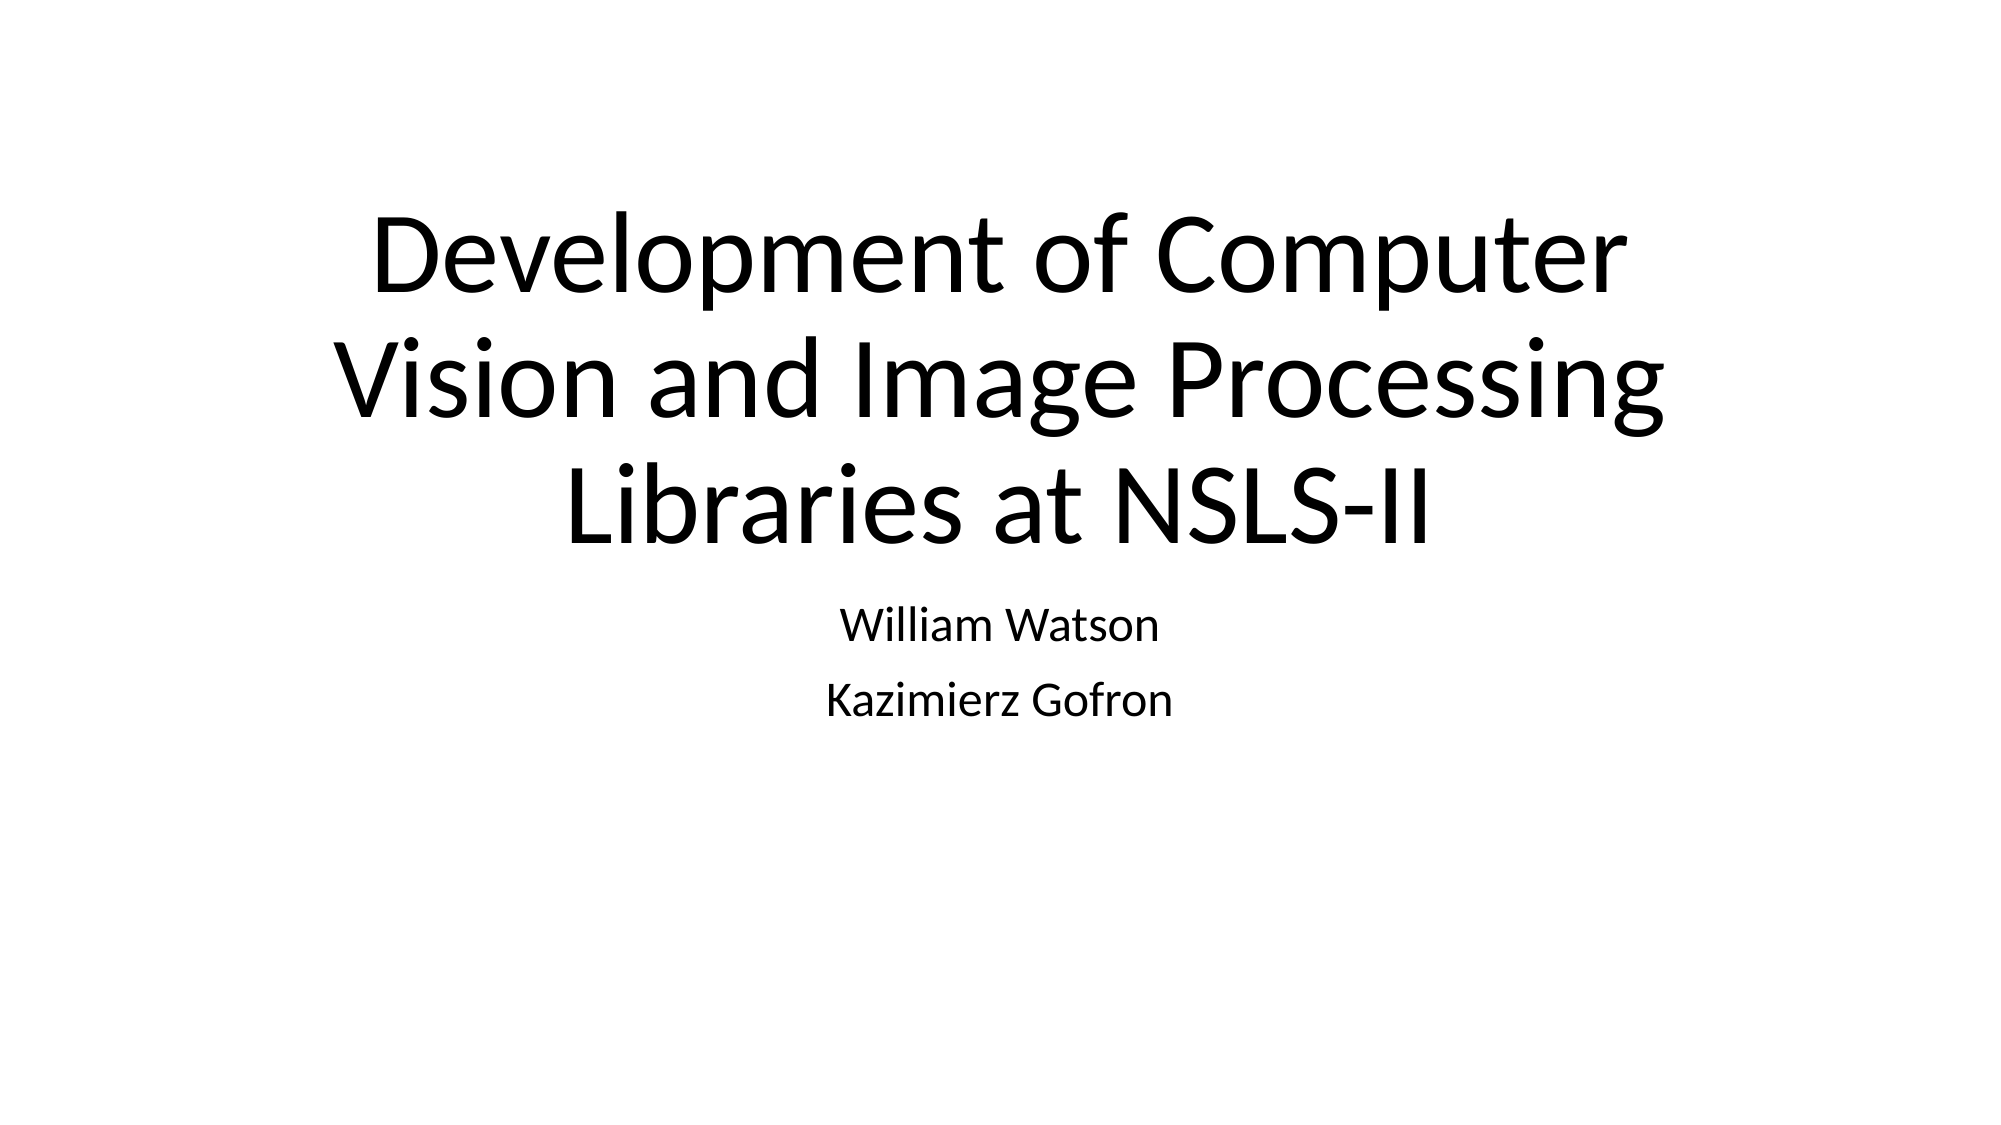

# Development of Computer Vision and Image Processing Libraries at NSLS-II
William Watson
Kazimierz Gofron